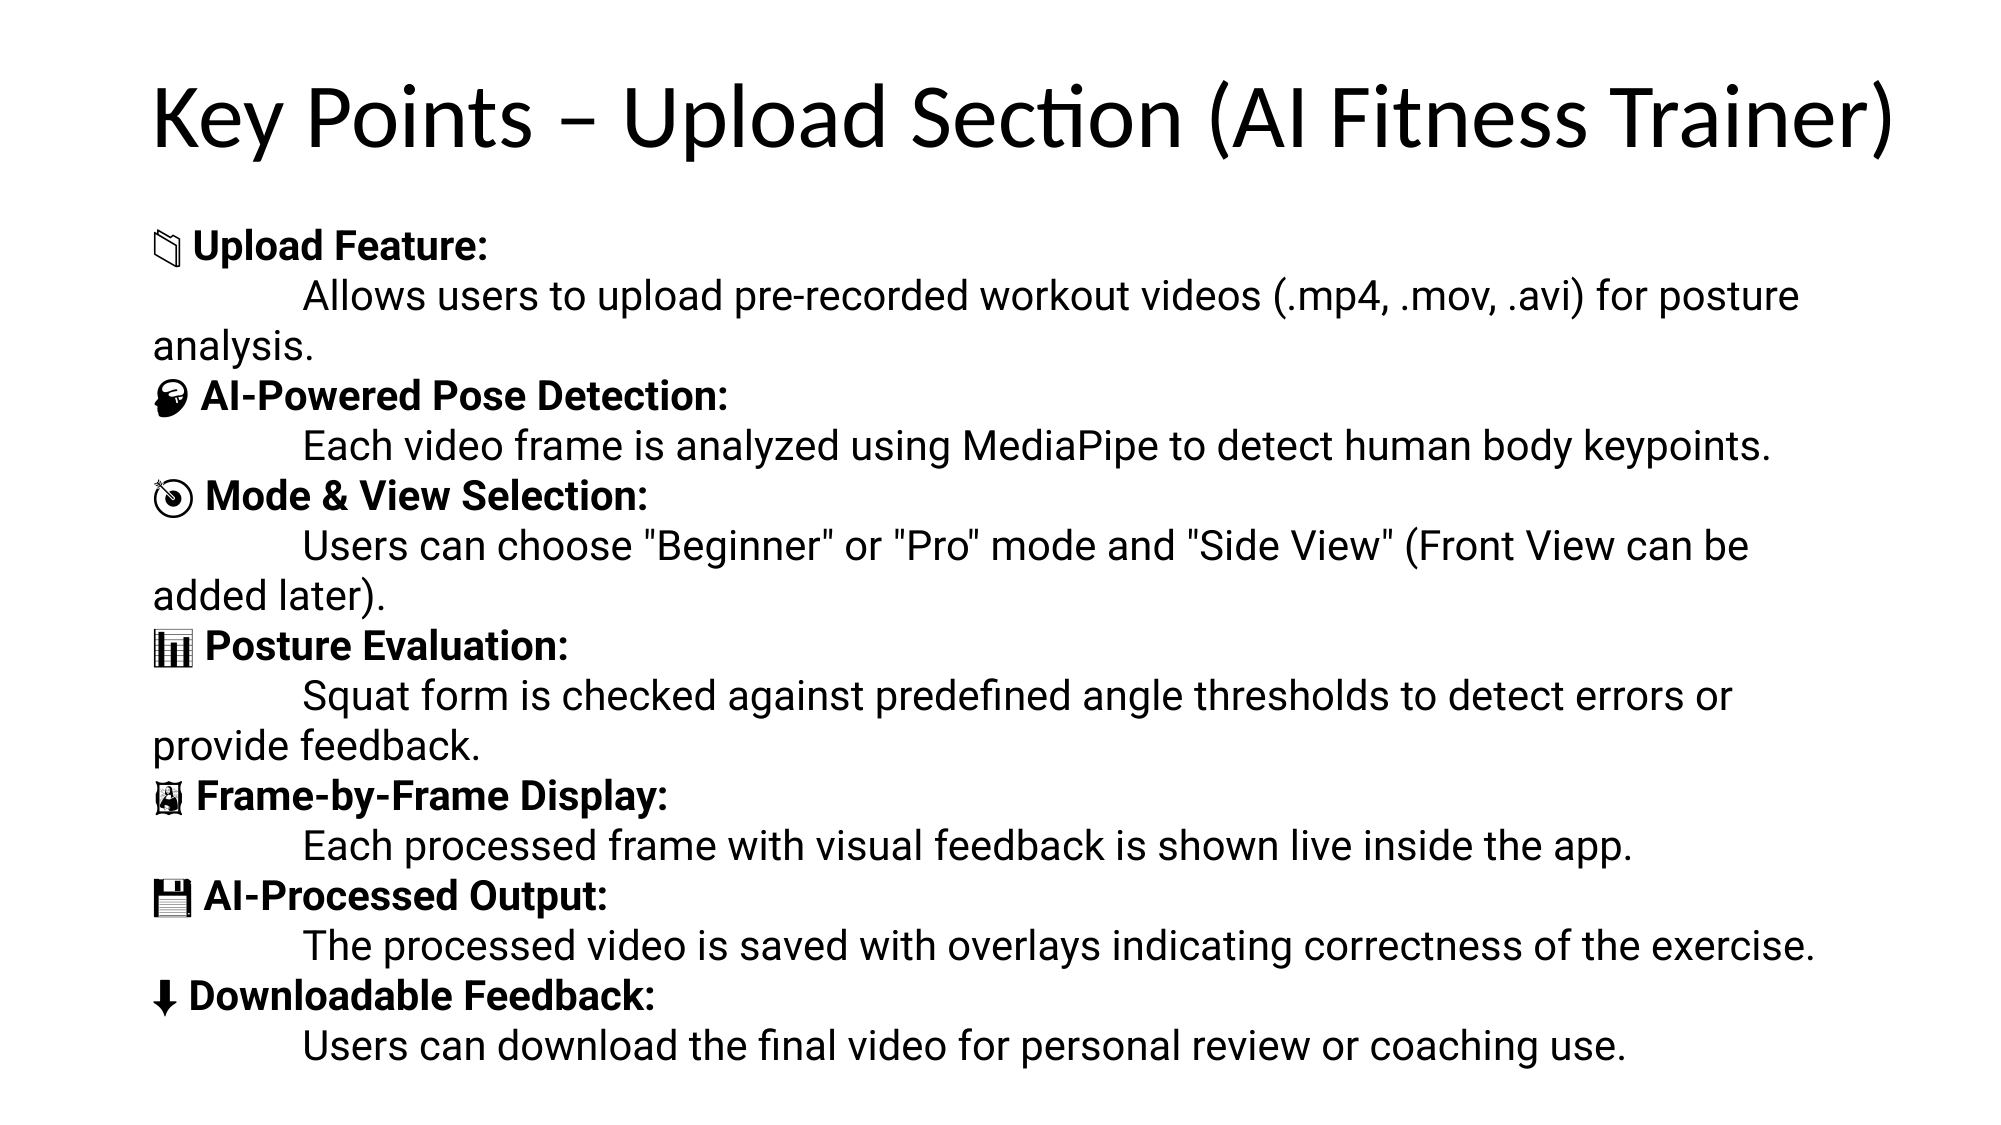

# Key Points – Upload Section (AI Fitness Trainer)
📁 Upload Feature:
	Allows users to upload pre-recorded workout videos (.mp4, .mov, .avi) for posture analysis.
🧠 AI-Powered Pose Detection:
	Each video frame is analyzed using MediaPipe to detect human body keypoints.
🎯 Mode & View Selection:
	Users can choose "Beginner" or "Pro" mode and "Side View" (Front View can be added later).
📊 Posture Evaluation:
	Squat form is checked against predefined angle thresholds to detect errors or provide feedback.
🖼️ Frame-by-Frame Display:
	Each processed frame with visual feedback is shown live inside the app.
💾 AI-Processed Output:
	The processed video is saved with overlays indicating correctness of the exercise.
⬇️ Downloadable Feedback:
	Users can download the final video for personal review or coaching use.